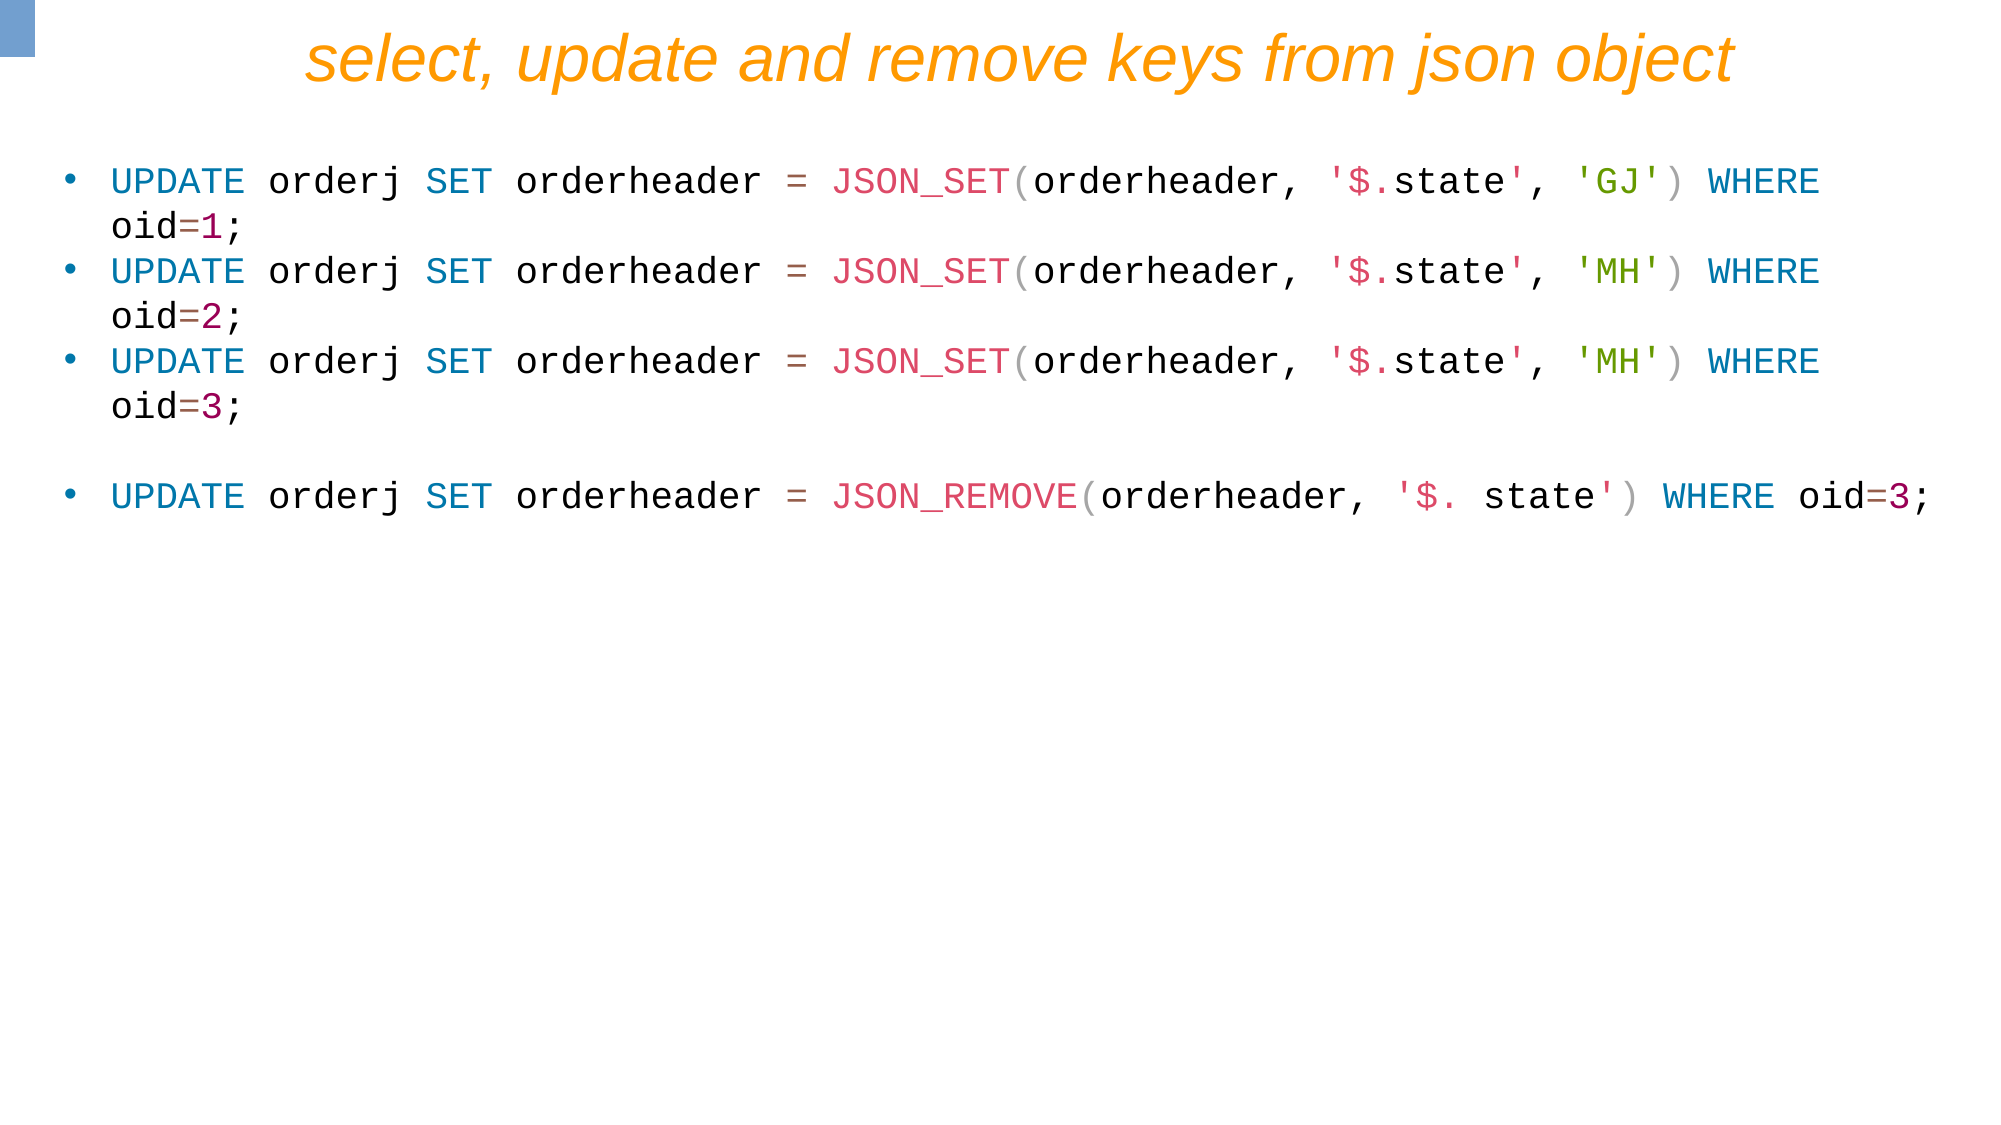

select, update and remove keys from json object
UPDATE orderj SET orderheader = JSON_SET(orderheader, '$.state', 'GJ') WHERE oid=1;
UPDATE orderj SET orderheader = JSON_SET(orderheader, '$.state', 'MH') WHERE oid=2;
UPDATE orderj SET orderheader = JSON_SET(orderheader, '$.state', 'MH') WHERE oid=3;

UPDATE orderj SET orderheader = JSON_REMOVE(orderheader, '$. state') WHERE oid=3;